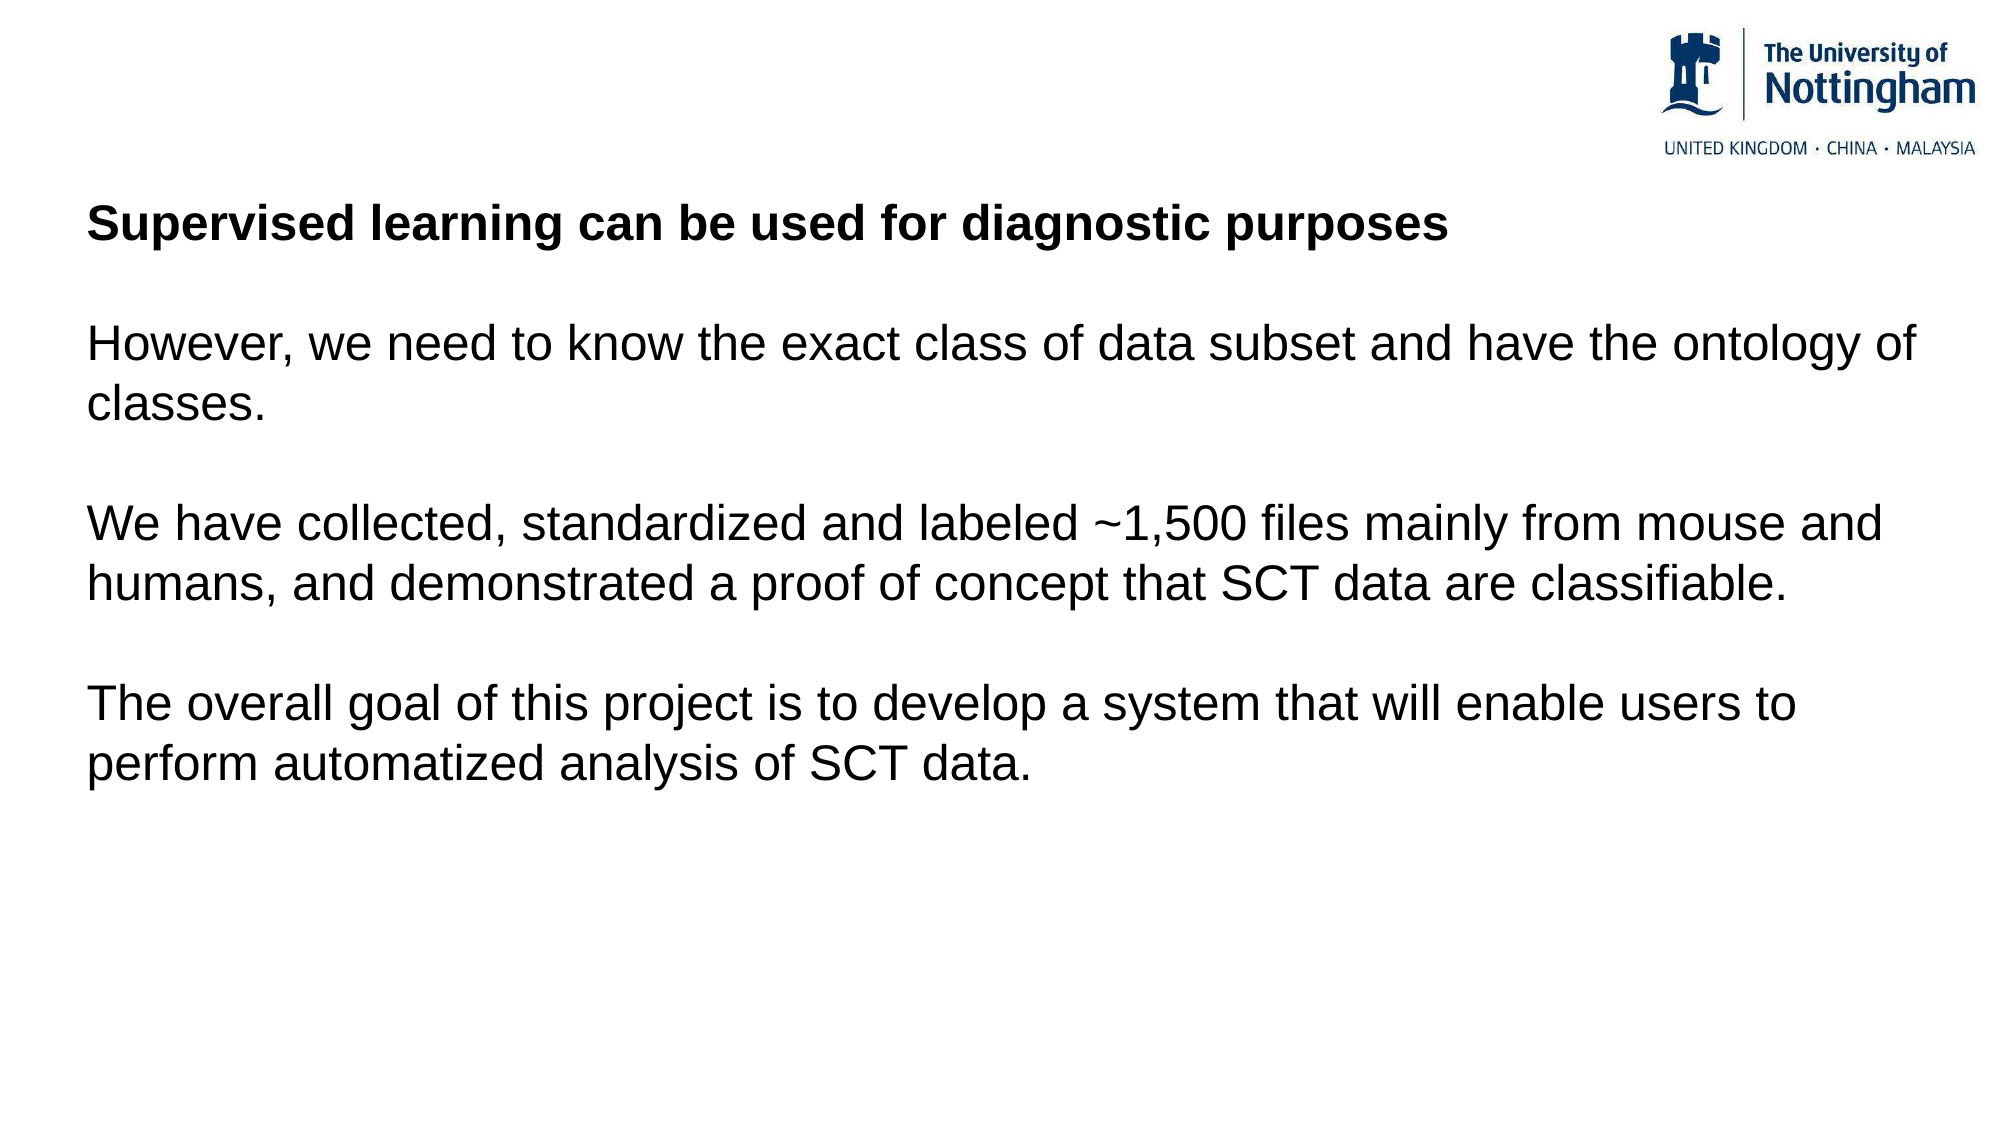

Supervised learning can be used for diagnostic purposes

However, we need to know the exact class of data subset and have the ontology of classes.

We have collected, standardized and labeled ~1,500 files mainly from mouse and humans, and demonstrated a proof of concept that SCT data are classifiable.

The overall goal of this project is to develop a system that will enable users to perform automatized analysis of SCT data.